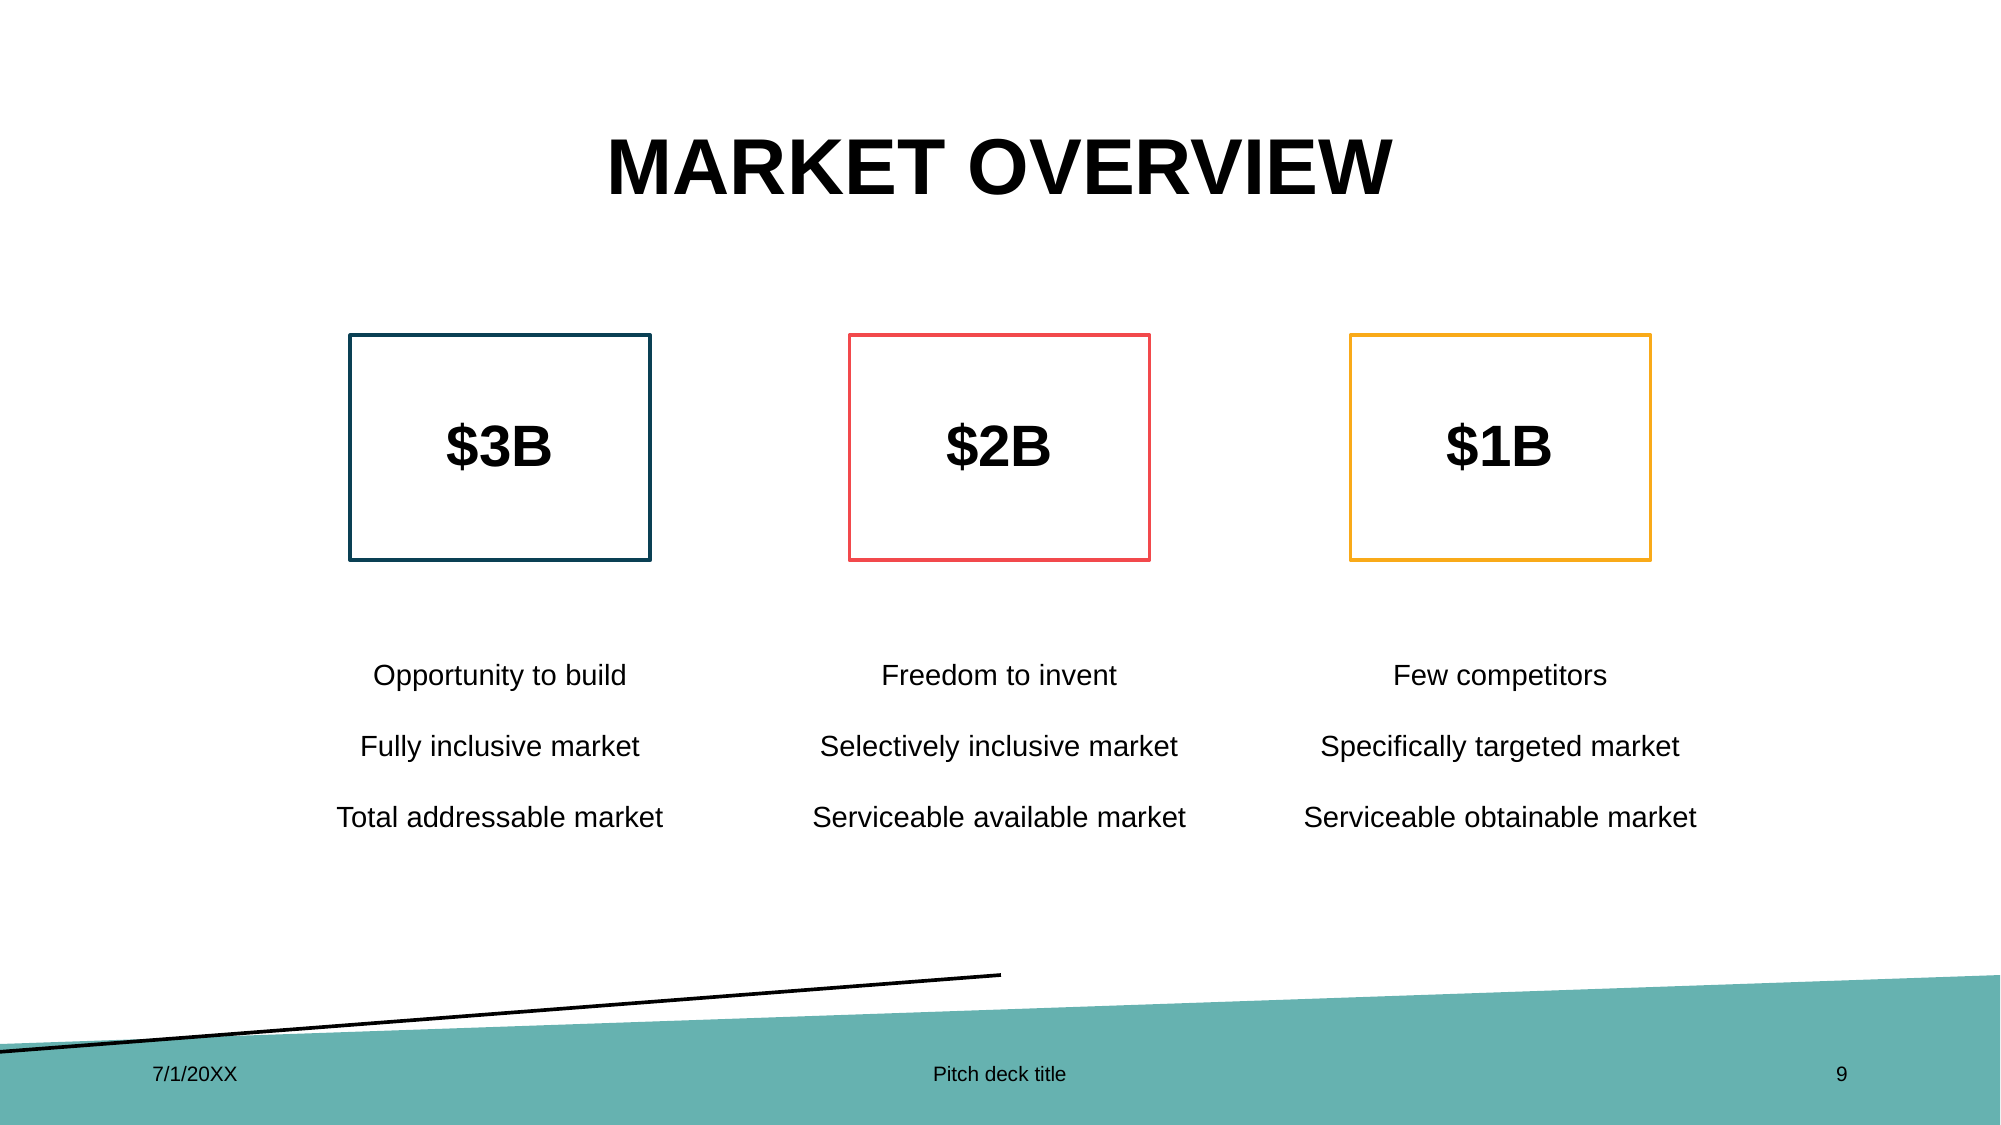

# MARKET OVERVIEW
$3B
$2B
$1B
Freedom to invent
Selectively inclusive market
Serviceable available market
Few competitors
Specifically targeted market
Serviceable obtainable market
Opportunity to build
Fully inclusive market
Total addressable market
7/1/20XX
Pitch deck title
9